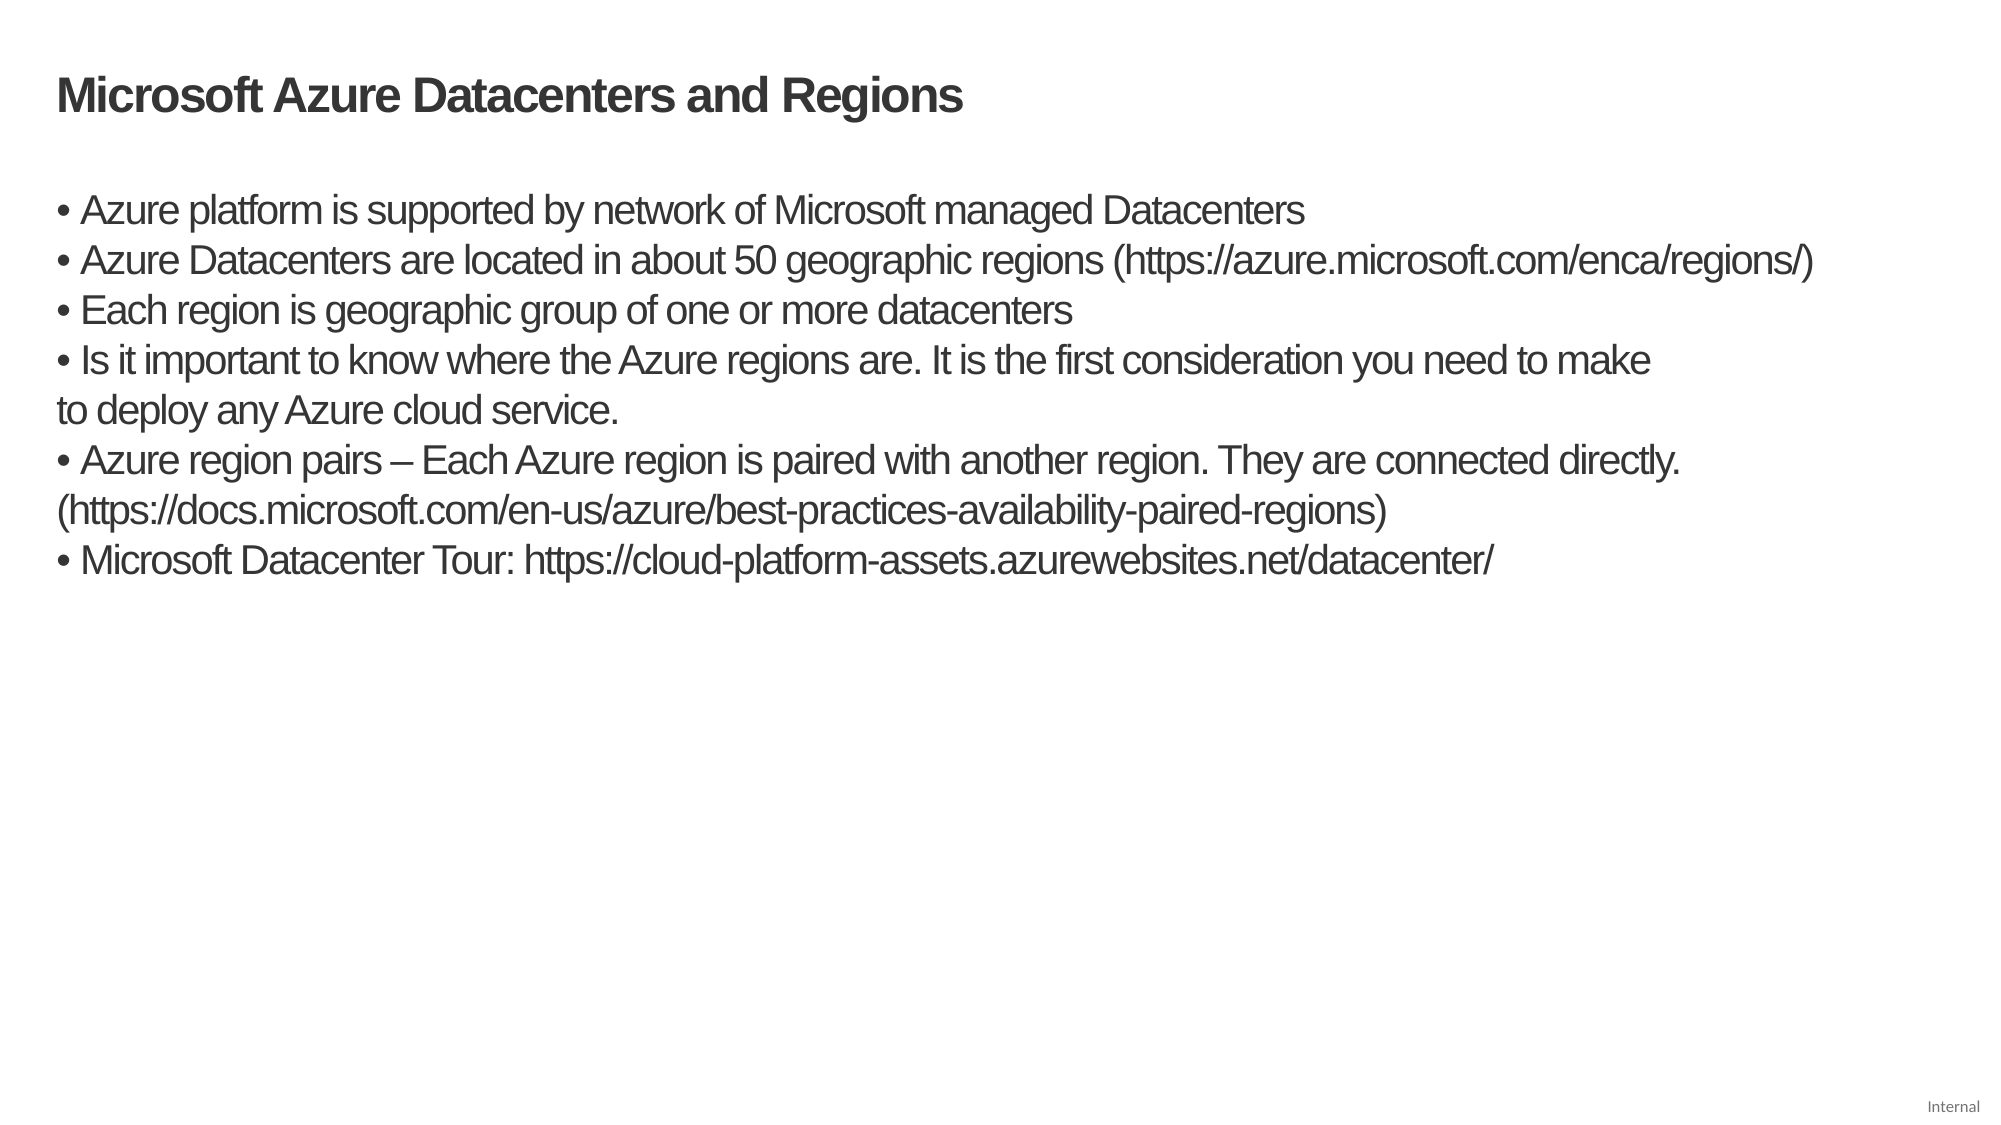

Microsoft Azure Datacenters and Regions

• Azure platform is supported by network of Microsoft managed Datacenters
• Azure Datacenters are located in about 50 geographic regions (https://azure.microsoft.com/enca/regions/)
• Each region is geographic group of one or more datacenters
• Is it important to know where the Azure regions are. It is the first consideration you need to make
to deploy any Azure cloud service.
• Azure region pairs – Each Azure region is paired with another region. They are connected directly.
(https://docs.microsoft.com/en-us/azure/best-practices-availability-paired-regions)
• Microsoft Datacenter Tour: https://cloud-platform-assets.azurewebsites.net/datacenter/